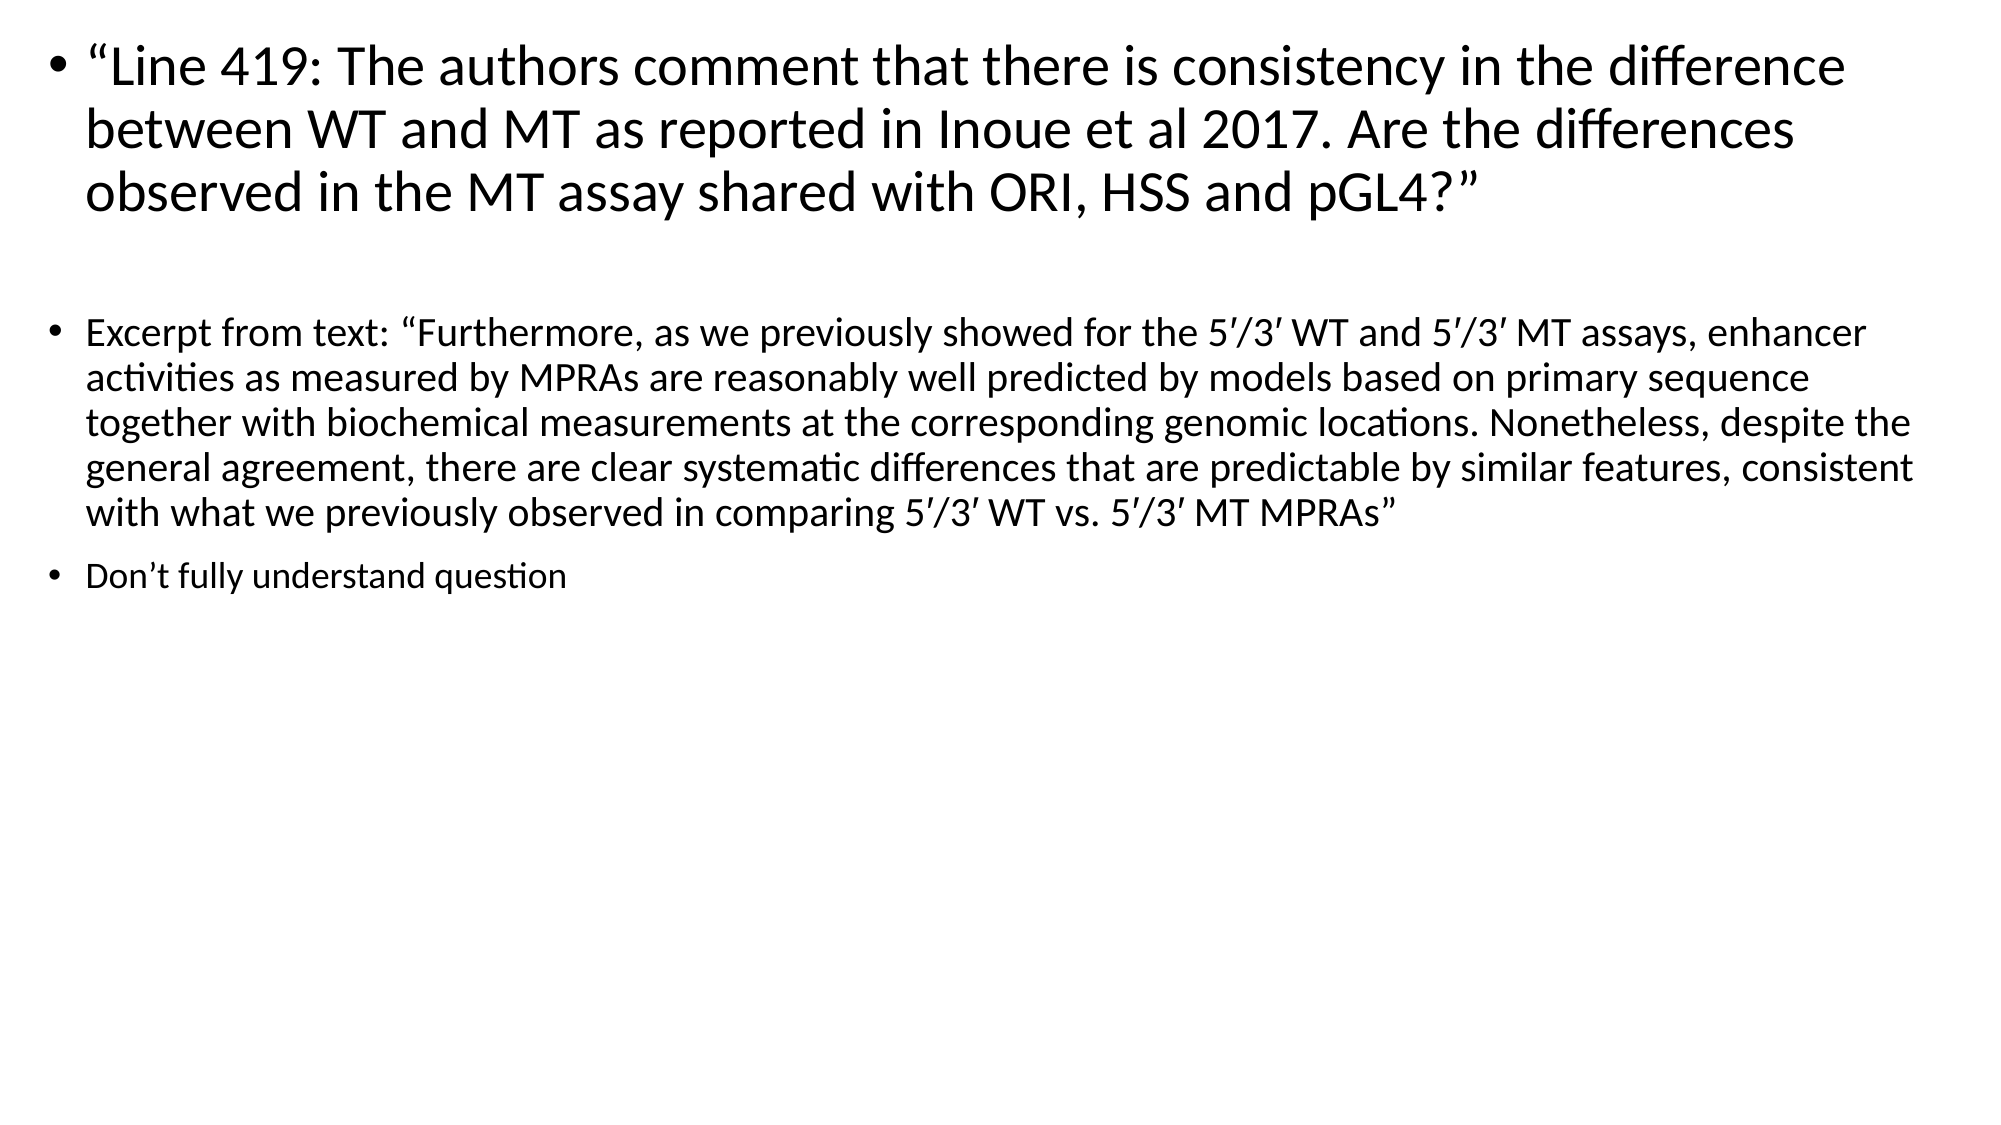

“Line 419: The authors comment that there is consistency in the difference between WT and MT as reported in Inoue et al 2017. Are the differences observed in the MT assay shared with ORI, HSS and pGL4?”

Excerpt from text: “Furthermore, as we previously showed for the 5′/3′ WT and 5′/3′ MT assays, enhancer activities as measured by MPRAs are reasonably well predicted by models based on primary sequence together with biochemical measurements at the corresponding genomic locations. Nonetheless, despite the general agreement, there are clear systematic differences that are predictable by similar features, consistent with what we previously observed in comparing 5′/3′ WT vs. 5′/3′ MT MPRAs”
Don’t fully understand question